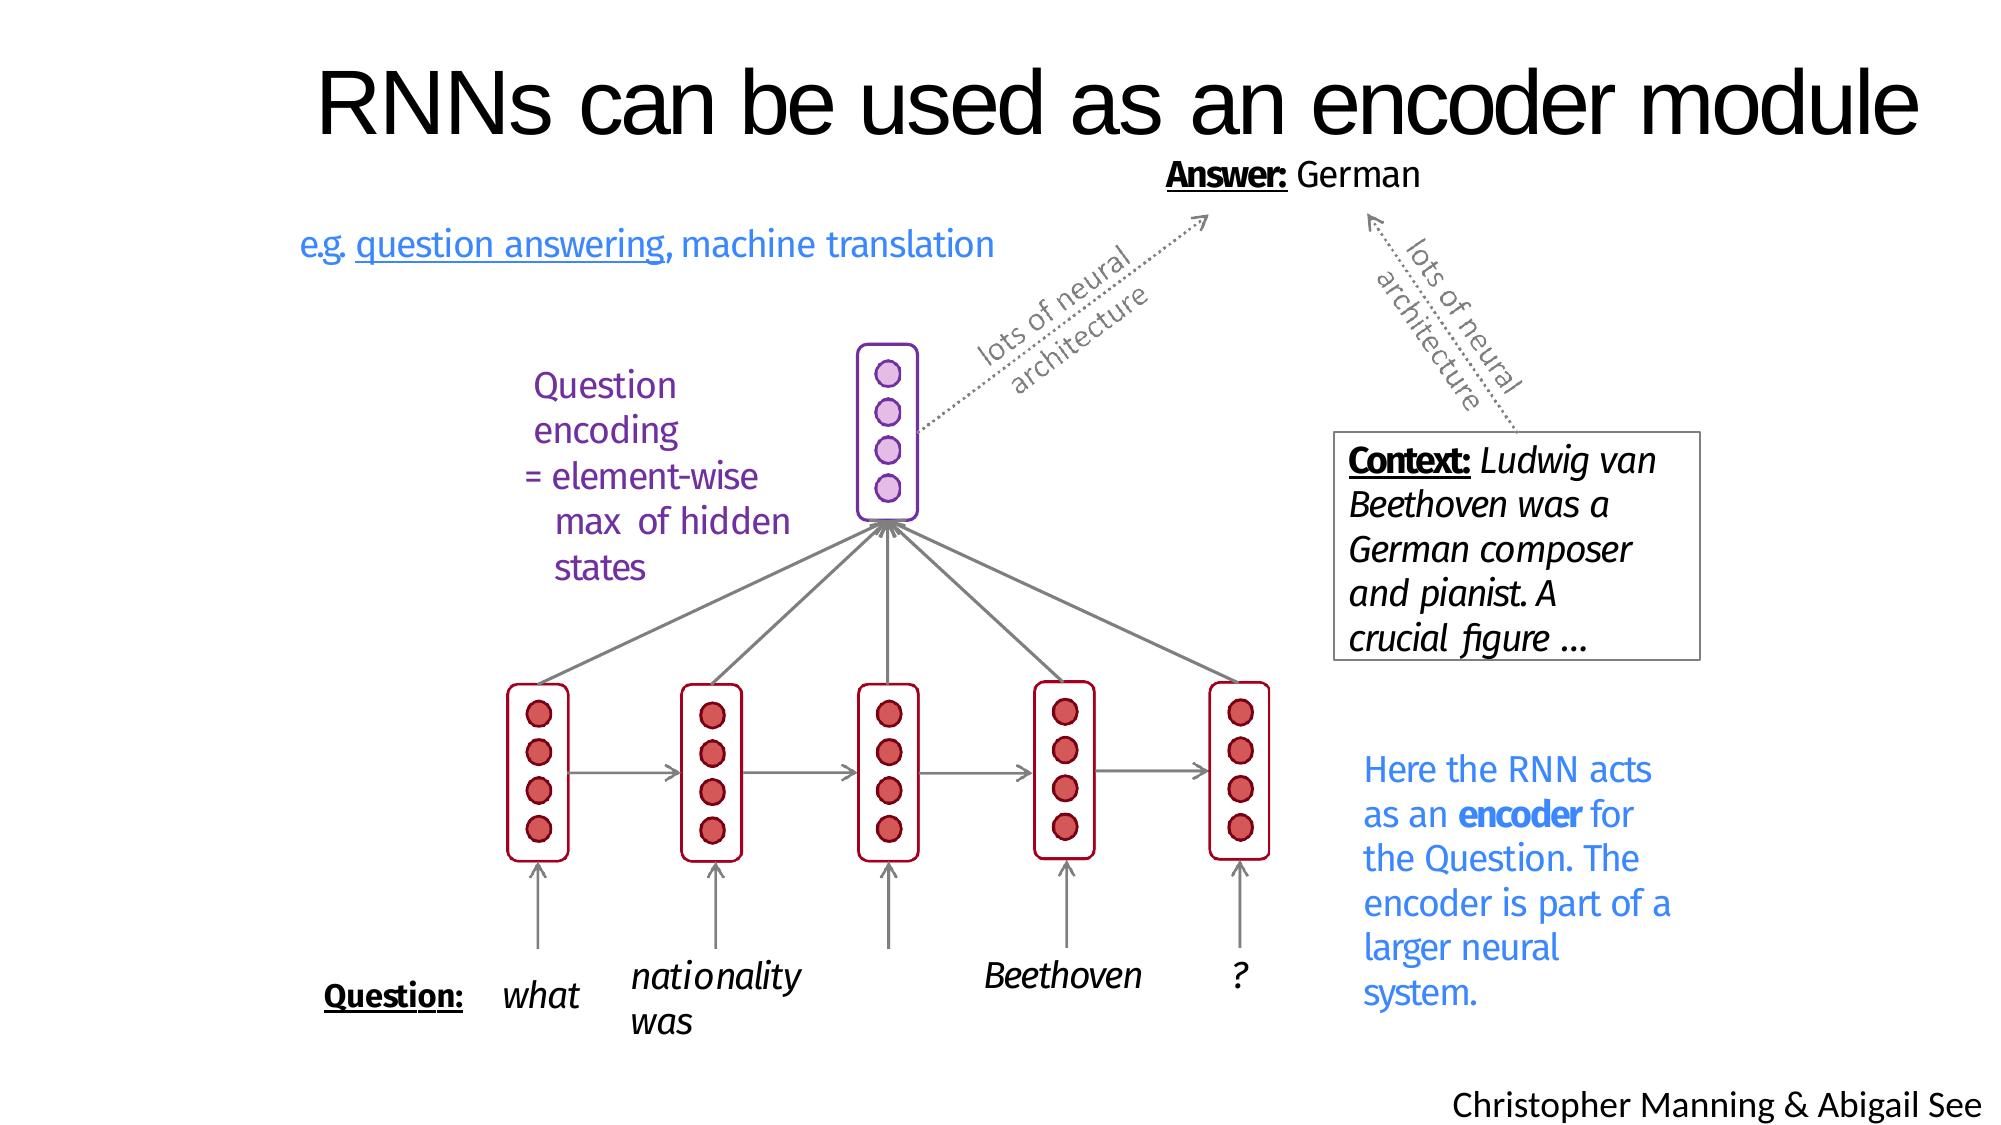

# RNNs can be used as an encoder module
Answer: German

e.g. question answering, machine translation

Question encoding
= element-wise max  of hidden states

Context: Ludwig van  Beethoven was a  German composer  and pianist. A crucial  figure …

Here the RNN acts  as an encoder for  the Question. The  encoder is part of a  larger neural system.
Beethoven
?
Question:	what
nationality	was
Christopher Manning & Abigail See